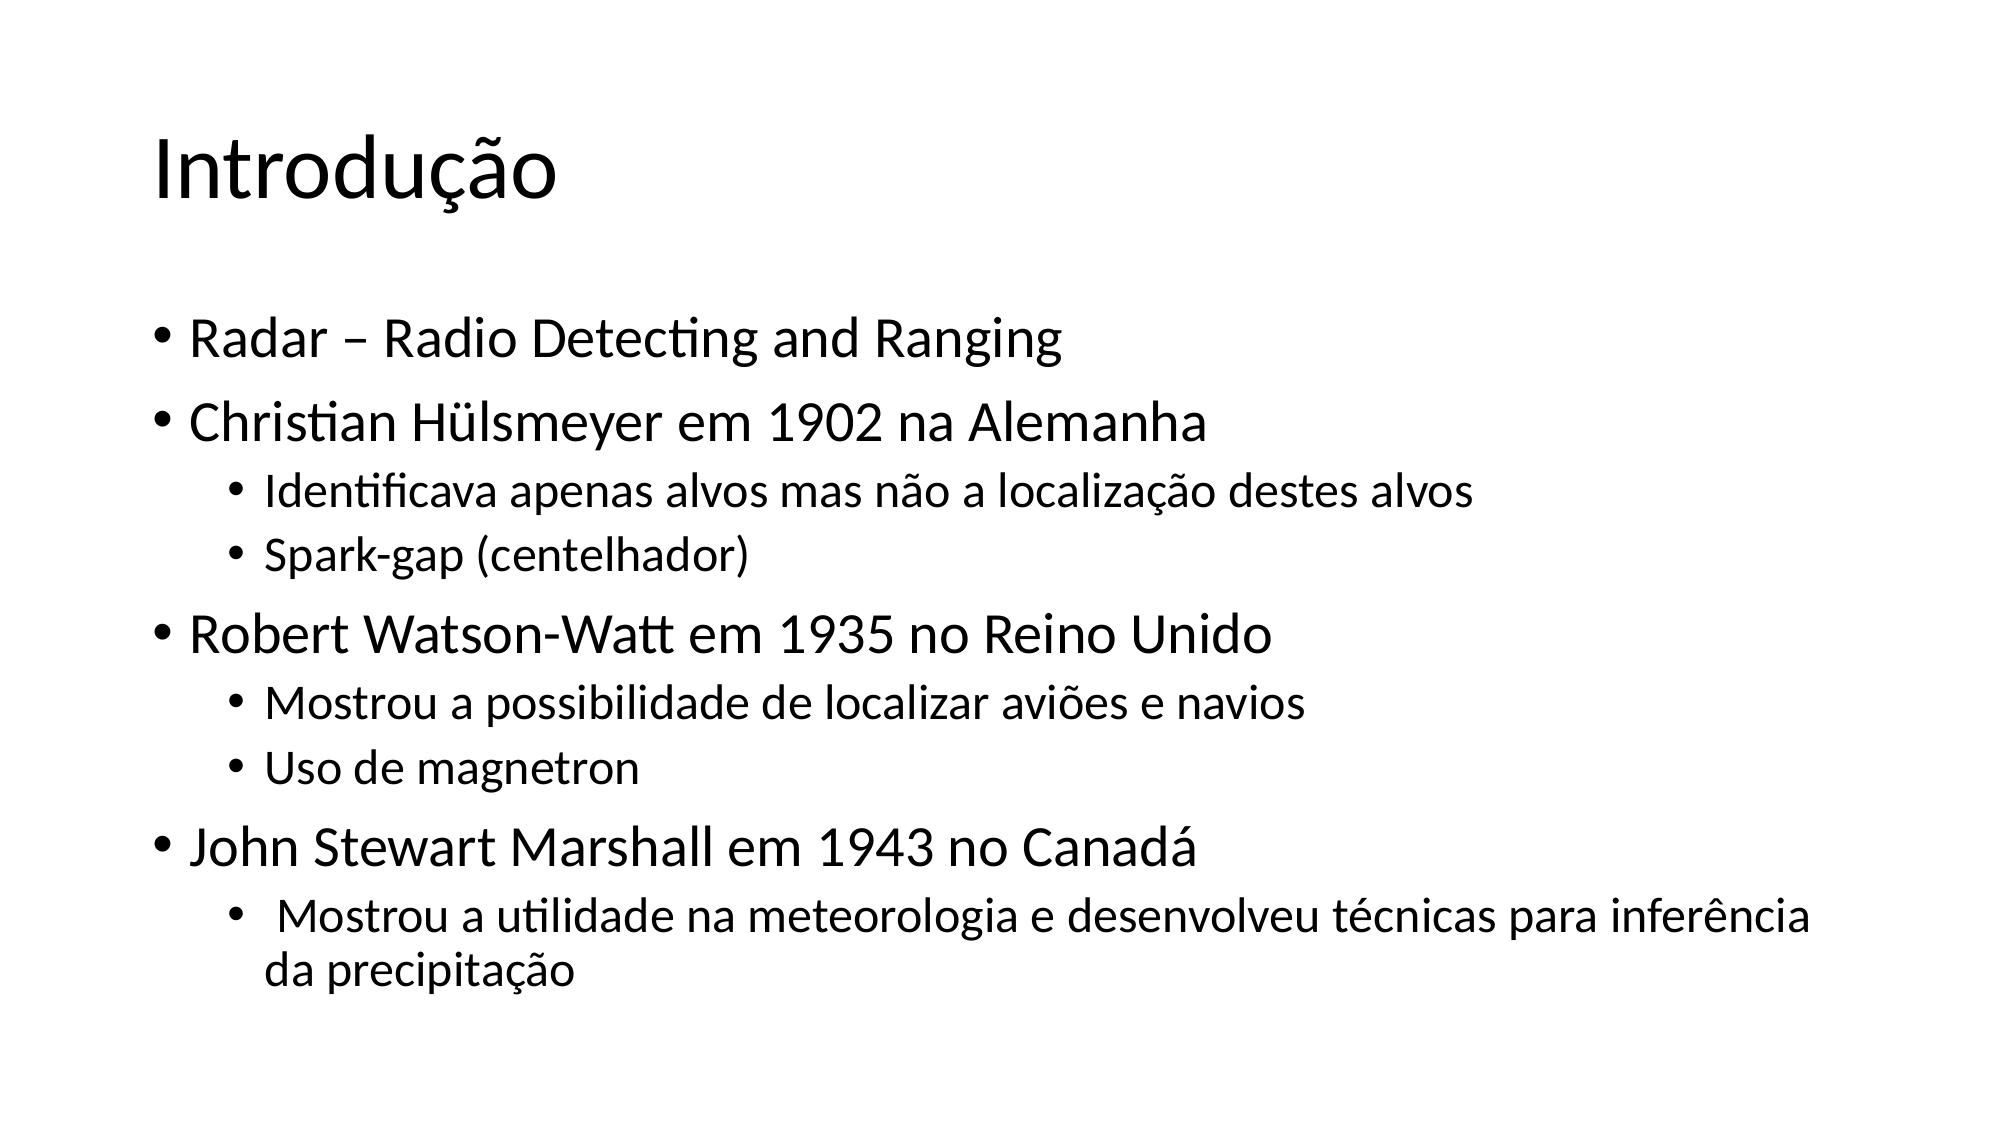

# Introdução
Radar – Radio Detecting and Ranging
Christian Hülsmeyer em 1902 na Alemanha
Identificava apenas alvos mas não a localização destes alvos
Spark-gap (centelhador)
Robert Watson-Watt em 1935 no Reino Unido
Mostrou a possibilidade de localizar aviões e navios
Uso de magnetron
John Stewart Marshall em 1943 no Canadá
 Mostrou a utilidade na meteorologia e desenvolveu técnicas para inferência da precipitação